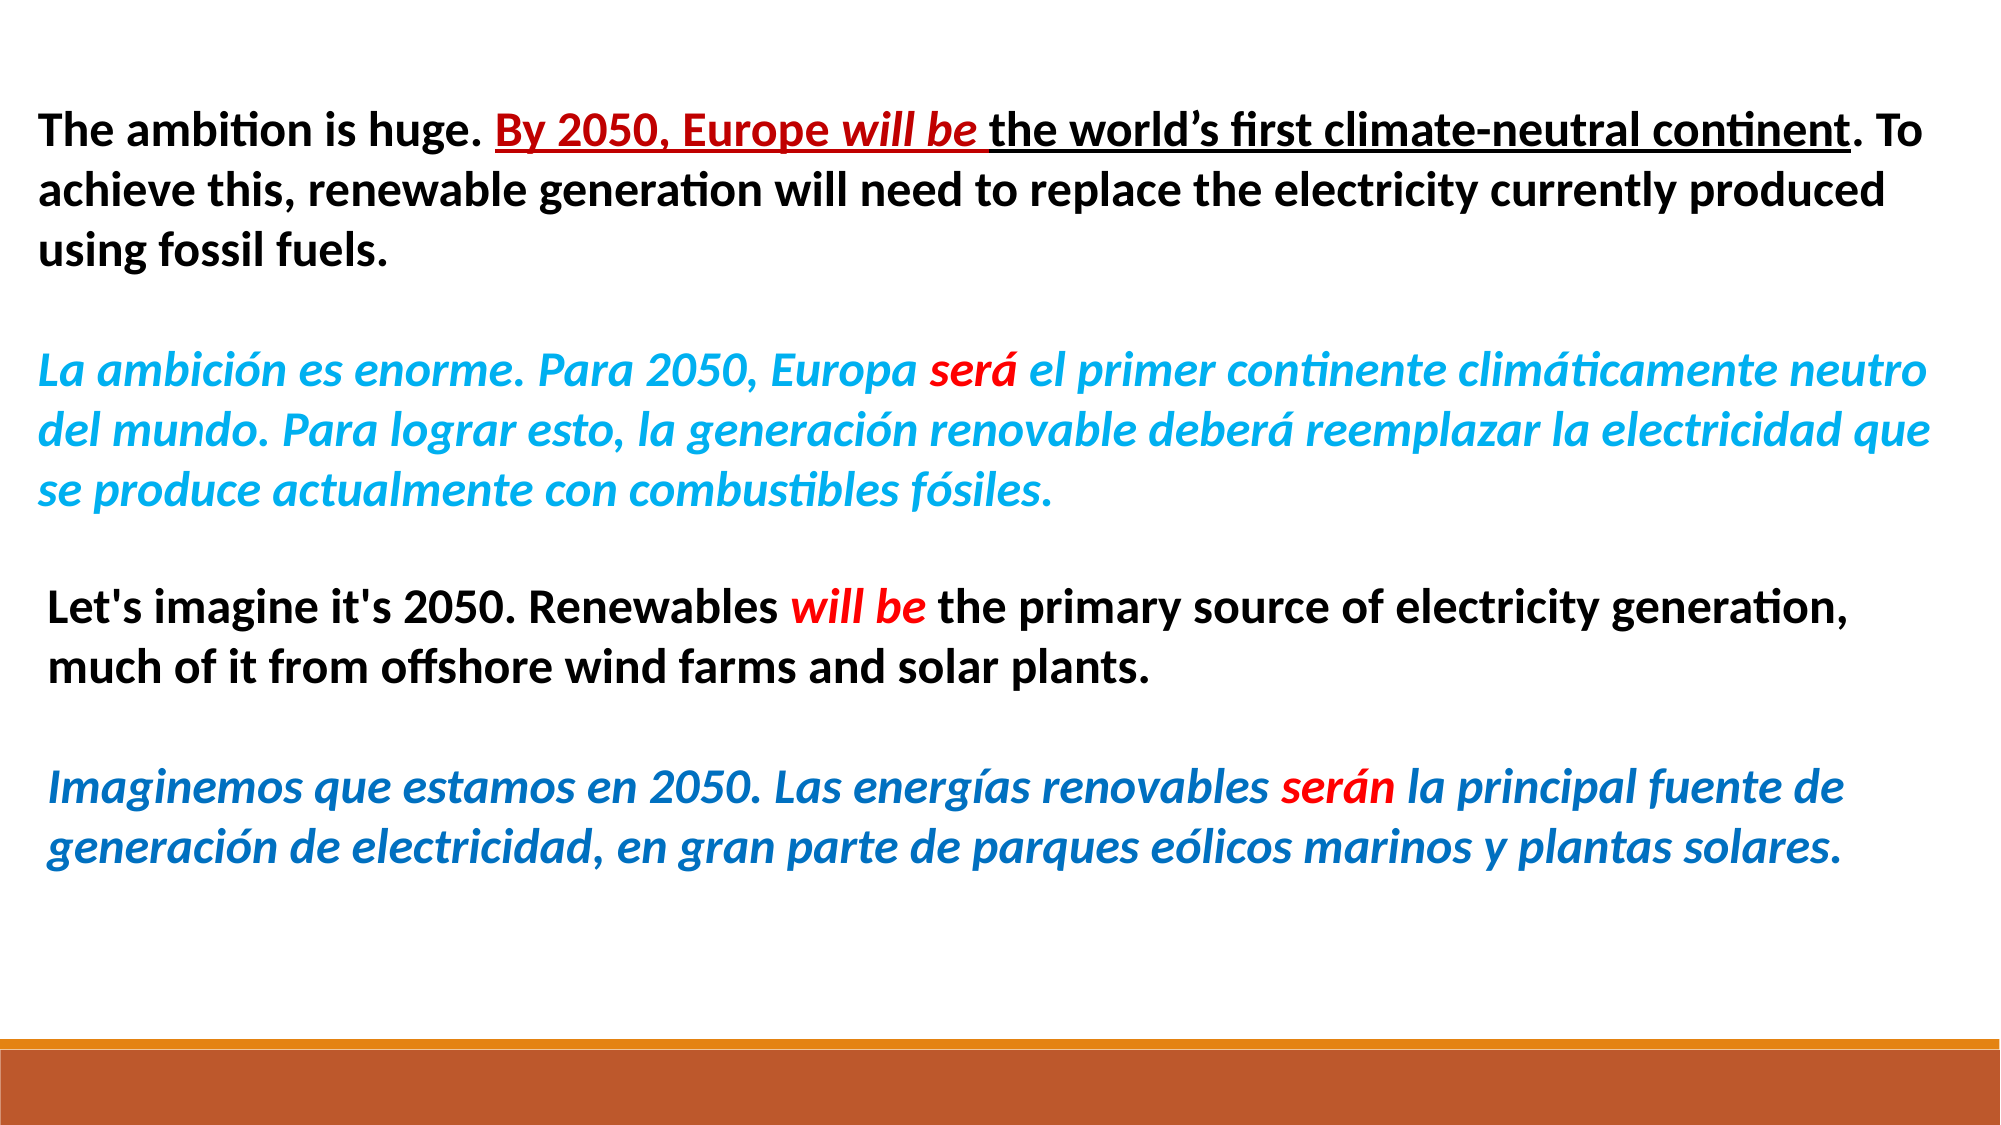

The ambition is huge. By 2050, Europe will be the world’s first climate-neutral continent. To achieve this, renewable generation will need to replace the electricity currently produced using fossil fuels.

La ambición es enorme. Para 2050, Europa será el primer continente climáticamente neutro del mundo. Para lograr esto, la generación renovable deberá reemplazar la electricidad que se produce actualmente con combustibles fósiles.
Let's imagine it's 2050. Renewables will be the primary source of electricity generation,
much of it from offshore wind farms and solar plants.

Imaginemos que estamos en 2050. Las energías renovables serán la principal fuente de
generación de electricidad, en gran parte de parques eólicos marinos y plantas solares.